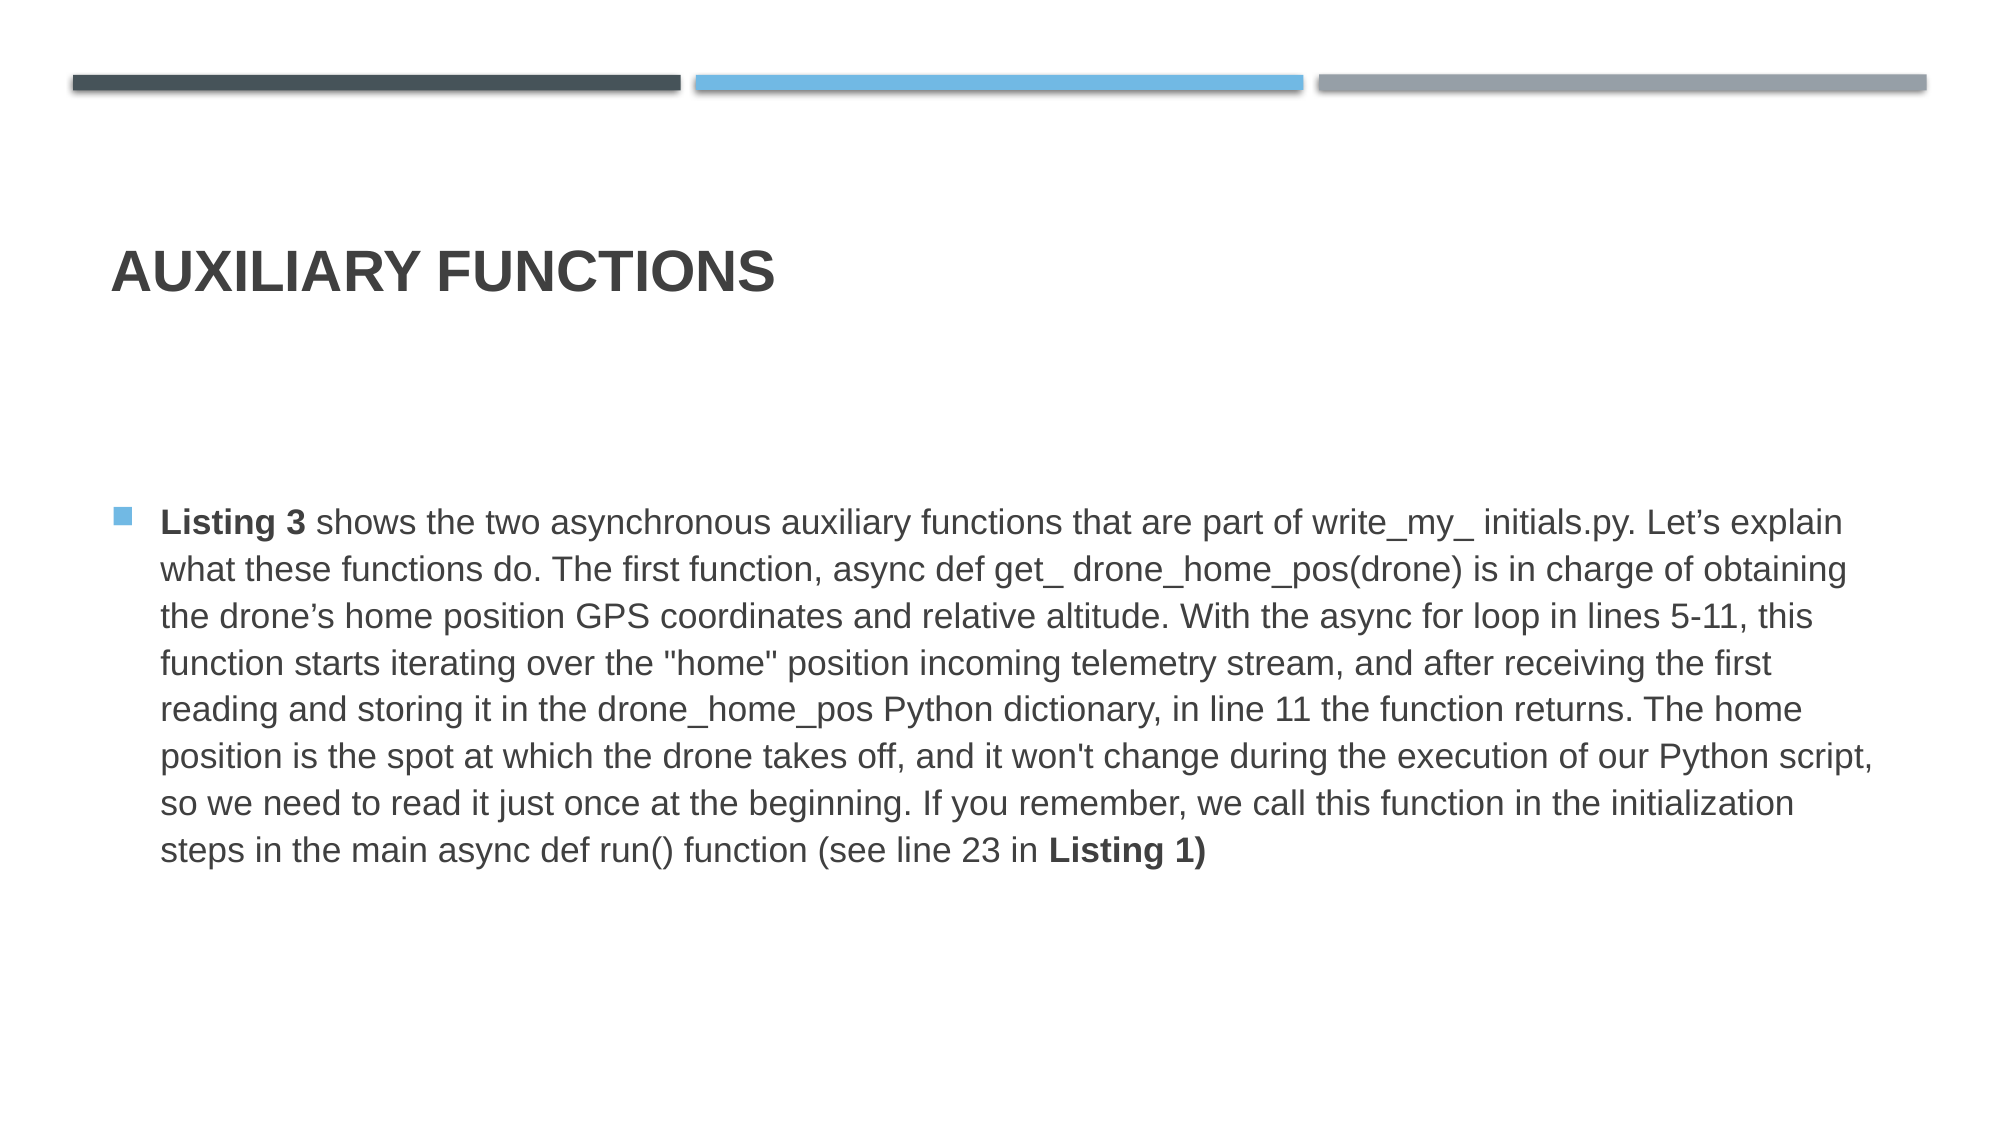

# AUXILIARY FUNCTIONS
Listing 3 shows the two asynchronous auxiliary functions that are part of write_my_ initials.py. Let’s explain what these functions do. The first function, async def get_ drone_home_pos(drone) is in charge of obtaining the drone’s home position GPS coordinates and relative altitude. With the async for loop in lines 5-11, this function starts iterating over the "home" position incoming telemetry stream, and after receiving the first reading and storing it in the drone_home_pos Python dictionary, in line 11 the function returns. The home position is the spot at which the drone takes off, and it won't change during the execution of our Python script, so we need to read it just once at the beginning. If you remember, we call this function in the initialization steps in the main async def run() function (see line 23 in Listing 1)